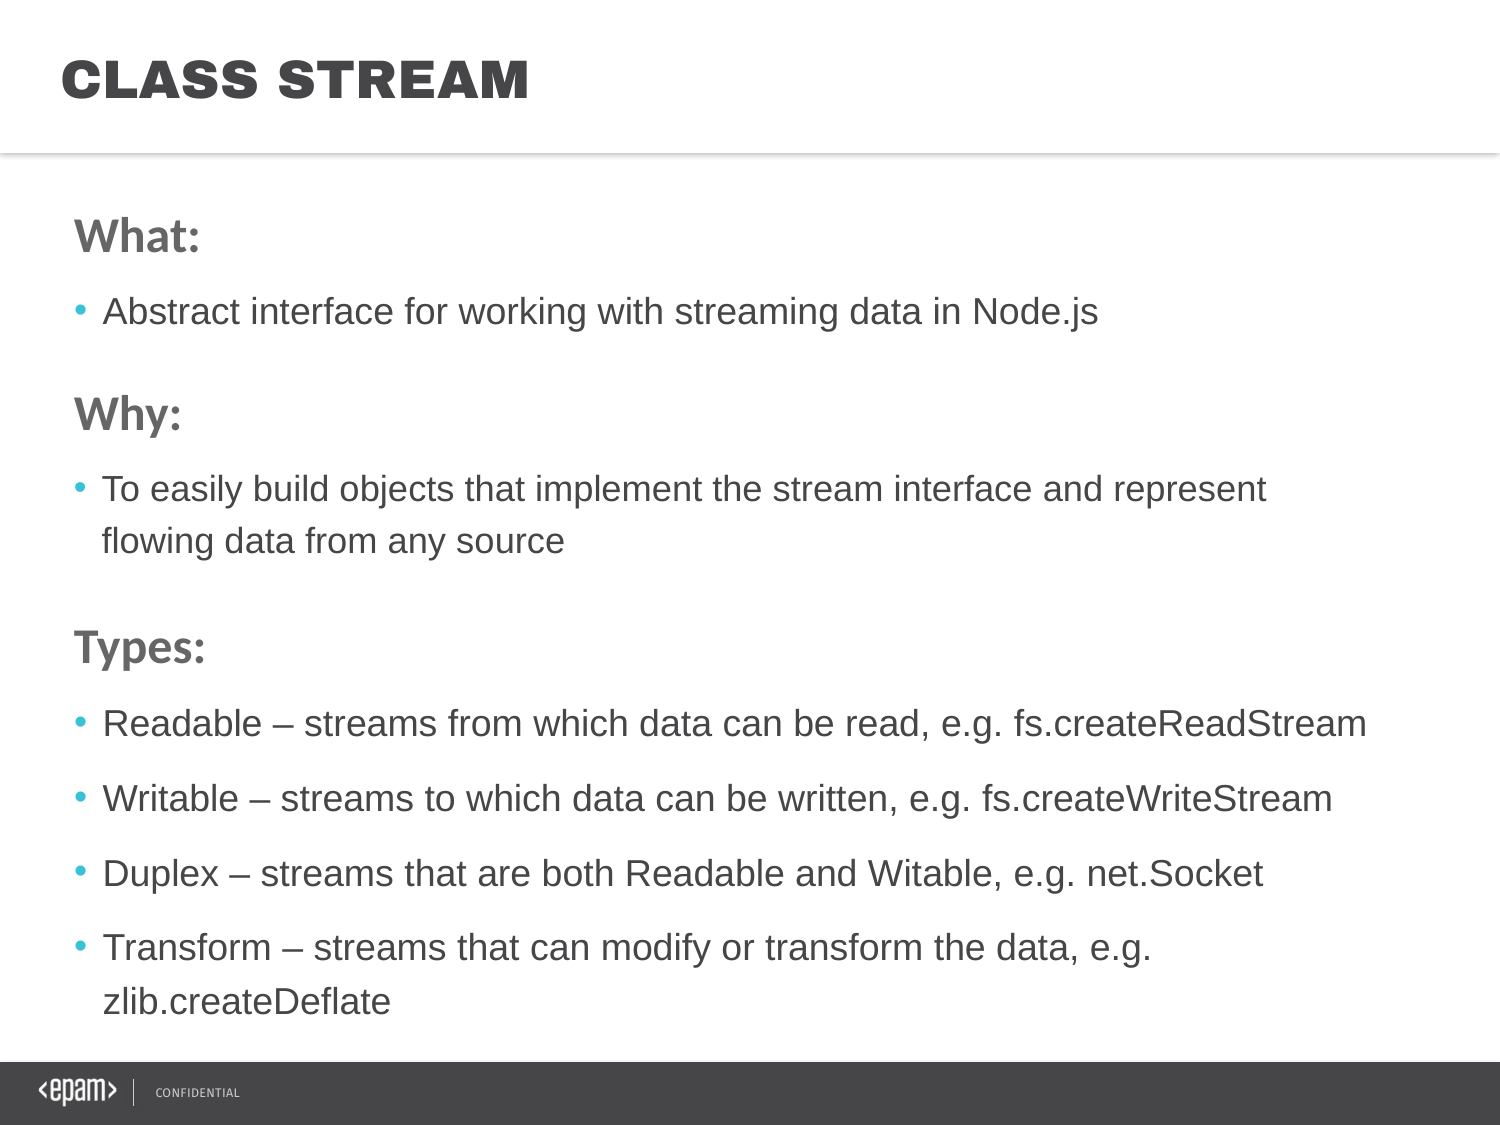

CLASS STREAM
What:
Abstract interface for working with streaming data in Node.js

Why:
To easily build objects that implement the stream interface and represent flowing data from any source
Types:
Readable – streams from which data can be read, e.g. fs.createReadStream
Writable – streams to which data can be written, e.g. fs.createWriteStream
Duplex – streams that are both Readable and Witable, e.g. net.Socket
Transform – streams that can modify or transform the data, e.g. zlib.createDeflate